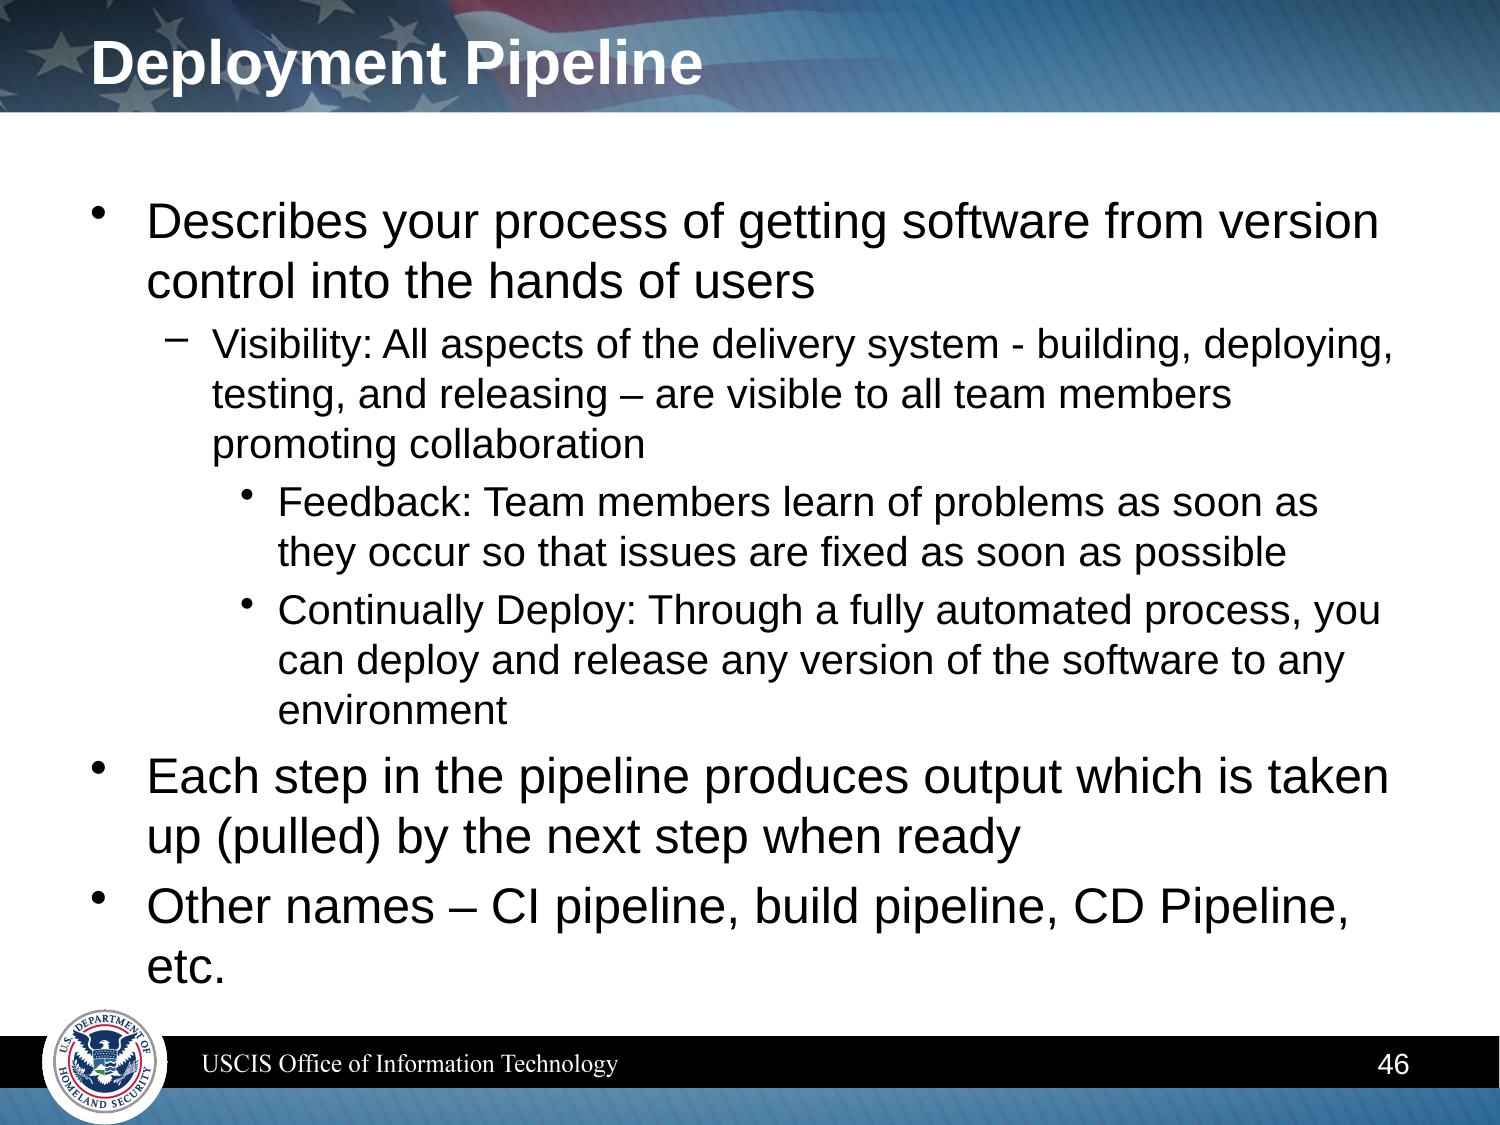

# Deployment Pipeline
Describes your process of getting software from version control into the hands of users
Visibility: All aspects of the delivery system - building, deploying, testing, and releasing – are visible to all team members promoting collaboration
Feedback: Team members learn of problems as soon as they occur so that issues are fixed as soon as possible
Continually Deploy: Through a fully automated process, you can deploy and release any version of the software to any environment
Each step in the pipeline produces output which is taken up (pulled) by the next step when ready
Other names – CI pipeline, build pipeline, CD Pipeline, etc.

46